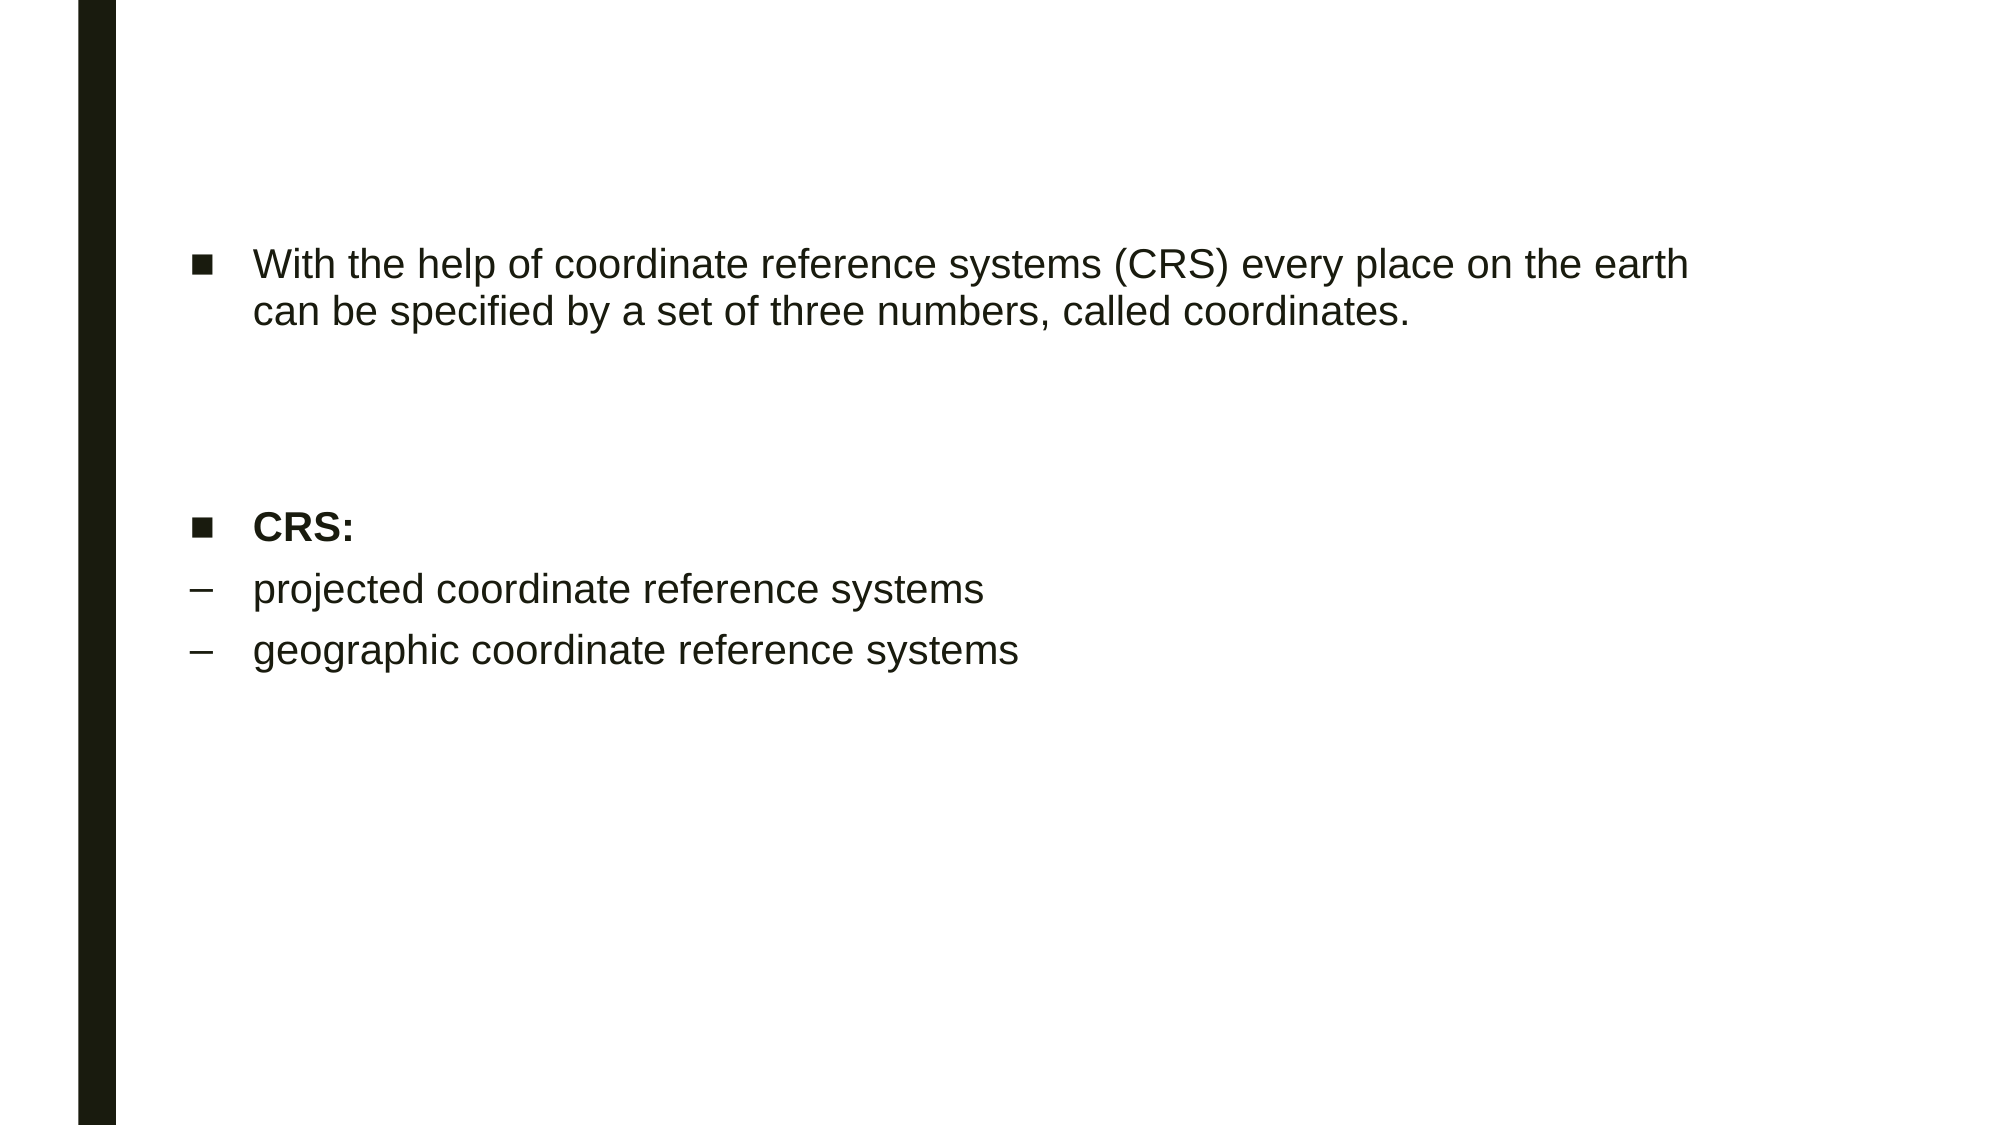

With the help of coordinate reference systems (CRS) every place on the earth can be specified by a set of three numbers, called coordinates.

CRS:
projected coordinate reference systems
geographic coordinate reference systems